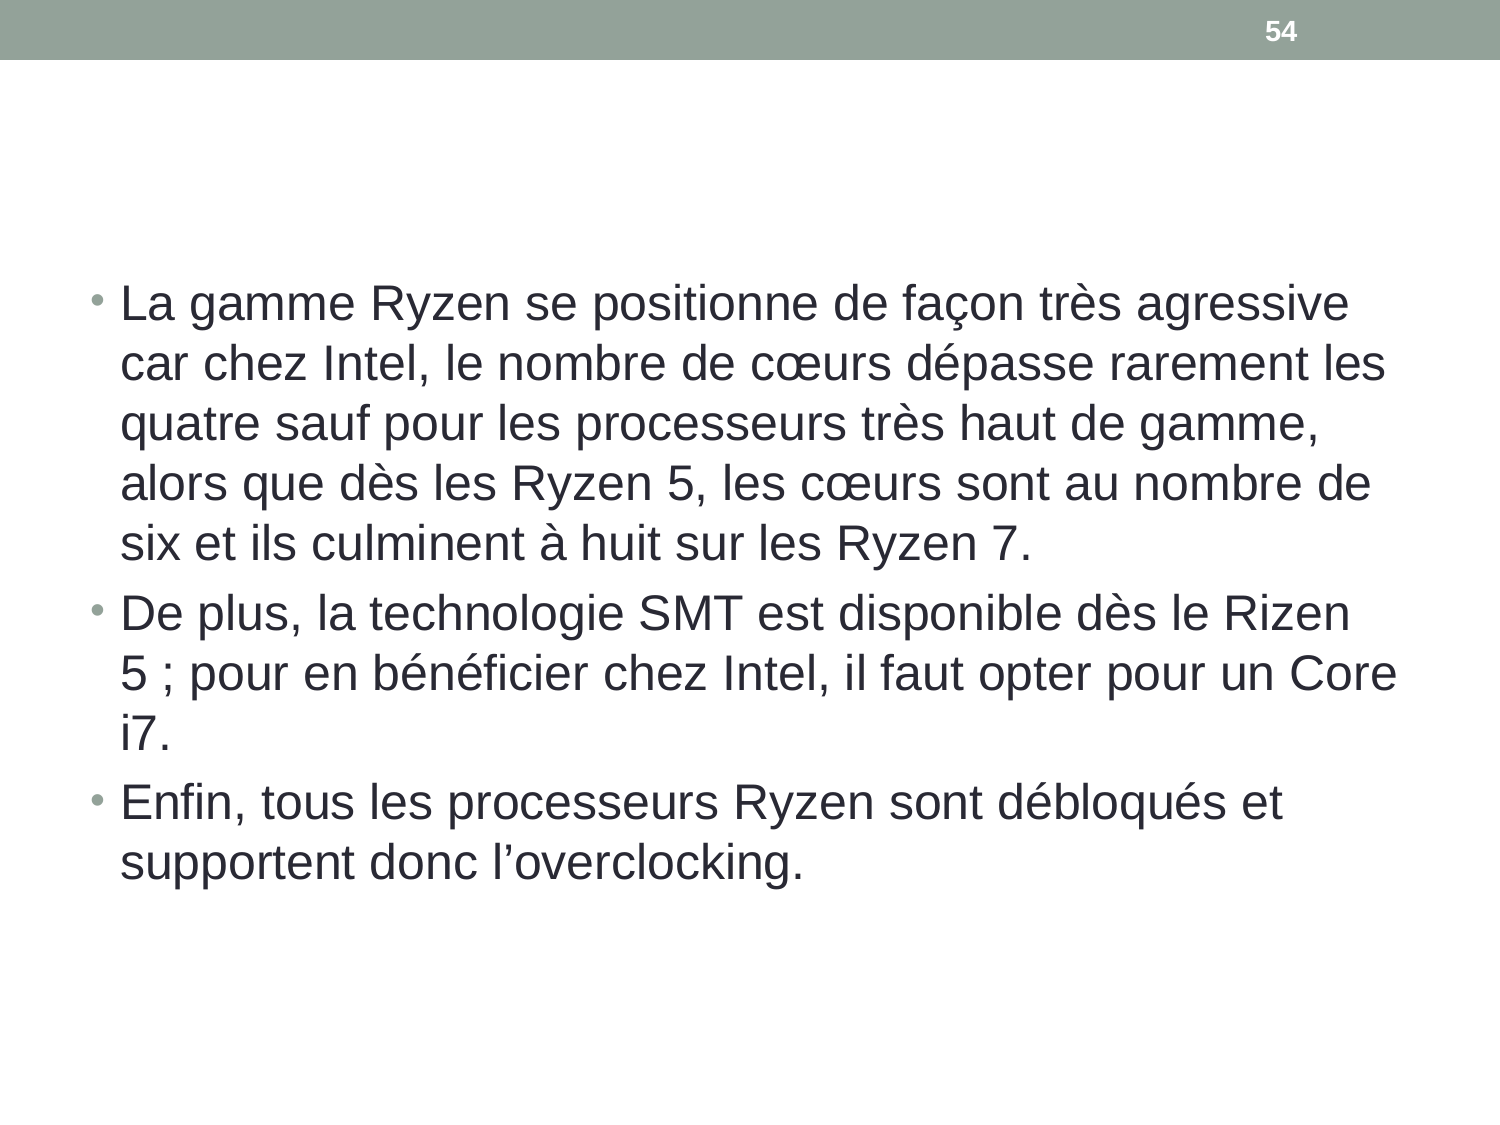

54
#
La gamme Ryzen se positionne de façon très agressive car chez Intel, le nombre de cœurs dépasse rarement les quatre sauf pour les processeurs très haut de gamme, alors que dès les Ryzen 5, les cœurs sont au nombre de six et ils culminent à huit sur les Ryzen 7.
De plus, la technologie SMT est disponible dès le Rizen 5 ; pour en bénéficier chez Intel, il faut opter pour un Core i7.
Enfin, tous les processeurs Ryzen sont débloqués et supportent donc l’overclocking.